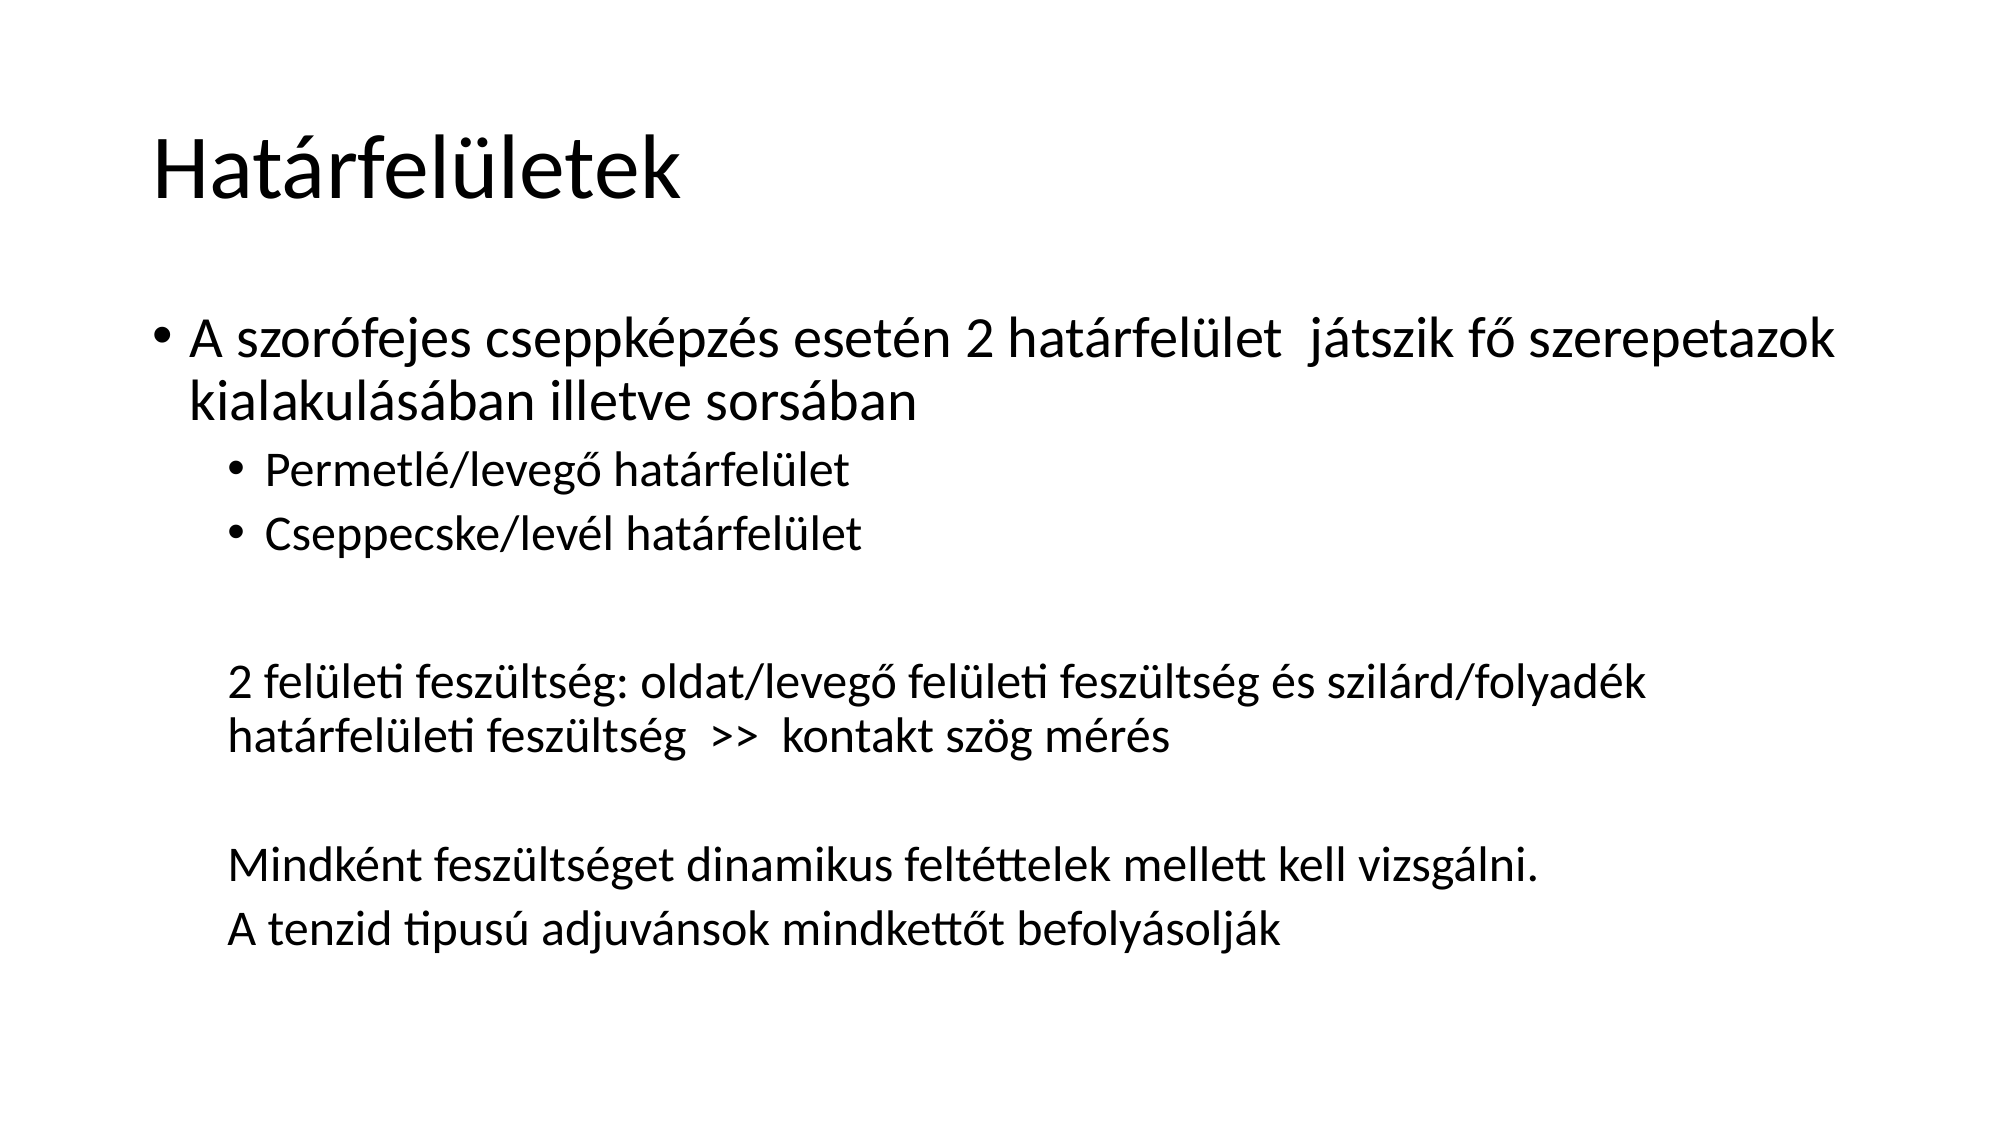

# Határfelületek
A szorófejes cseppképzés esetén 2 határfelület  játszik fő szerepetazok kialakulásában illetve sorsában
Permetlé/levegő határfelület
Cseppecske/levél határfelület

2 felületi feszültség: oldat/levegő felületi feszültség és szilárd/folyadék határfelületi feszültség  >>  kontakt szög mérés

Mindként feszültséget dinamikus feltéttelek mellett kell vizsgálni.
A tenzid tipusú adjuvánsok mindkettőt befolyásolják